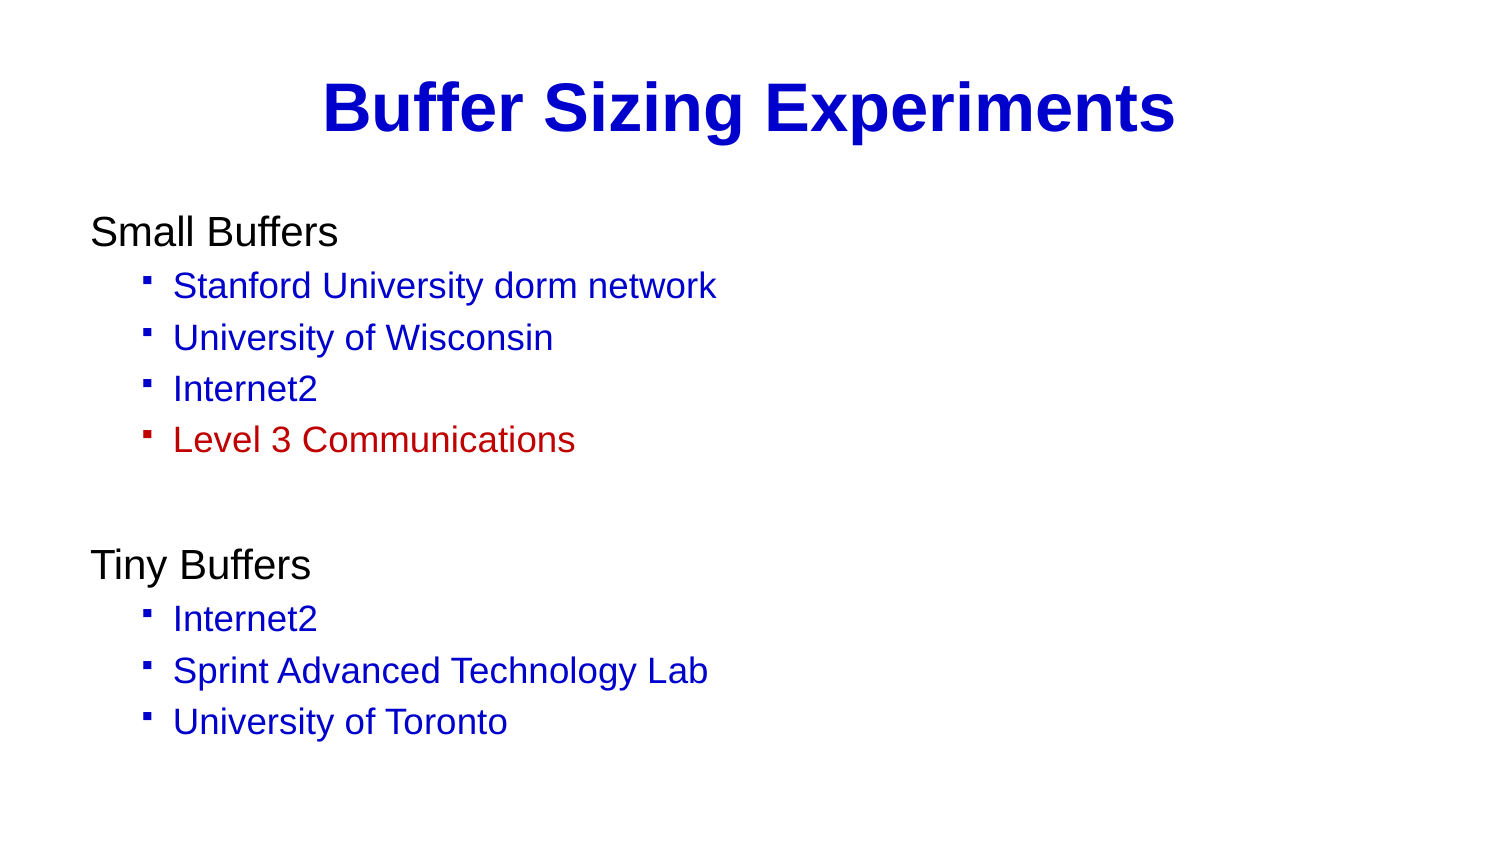

# Buffer Sizing Experiments
Small Buffers
Stanford University dorm network
University of Wisconsin
Internet2
Level 3 Communications

Tiny Buffers
Internet2
Sprint Advanced Technology Lab
University of Toronto